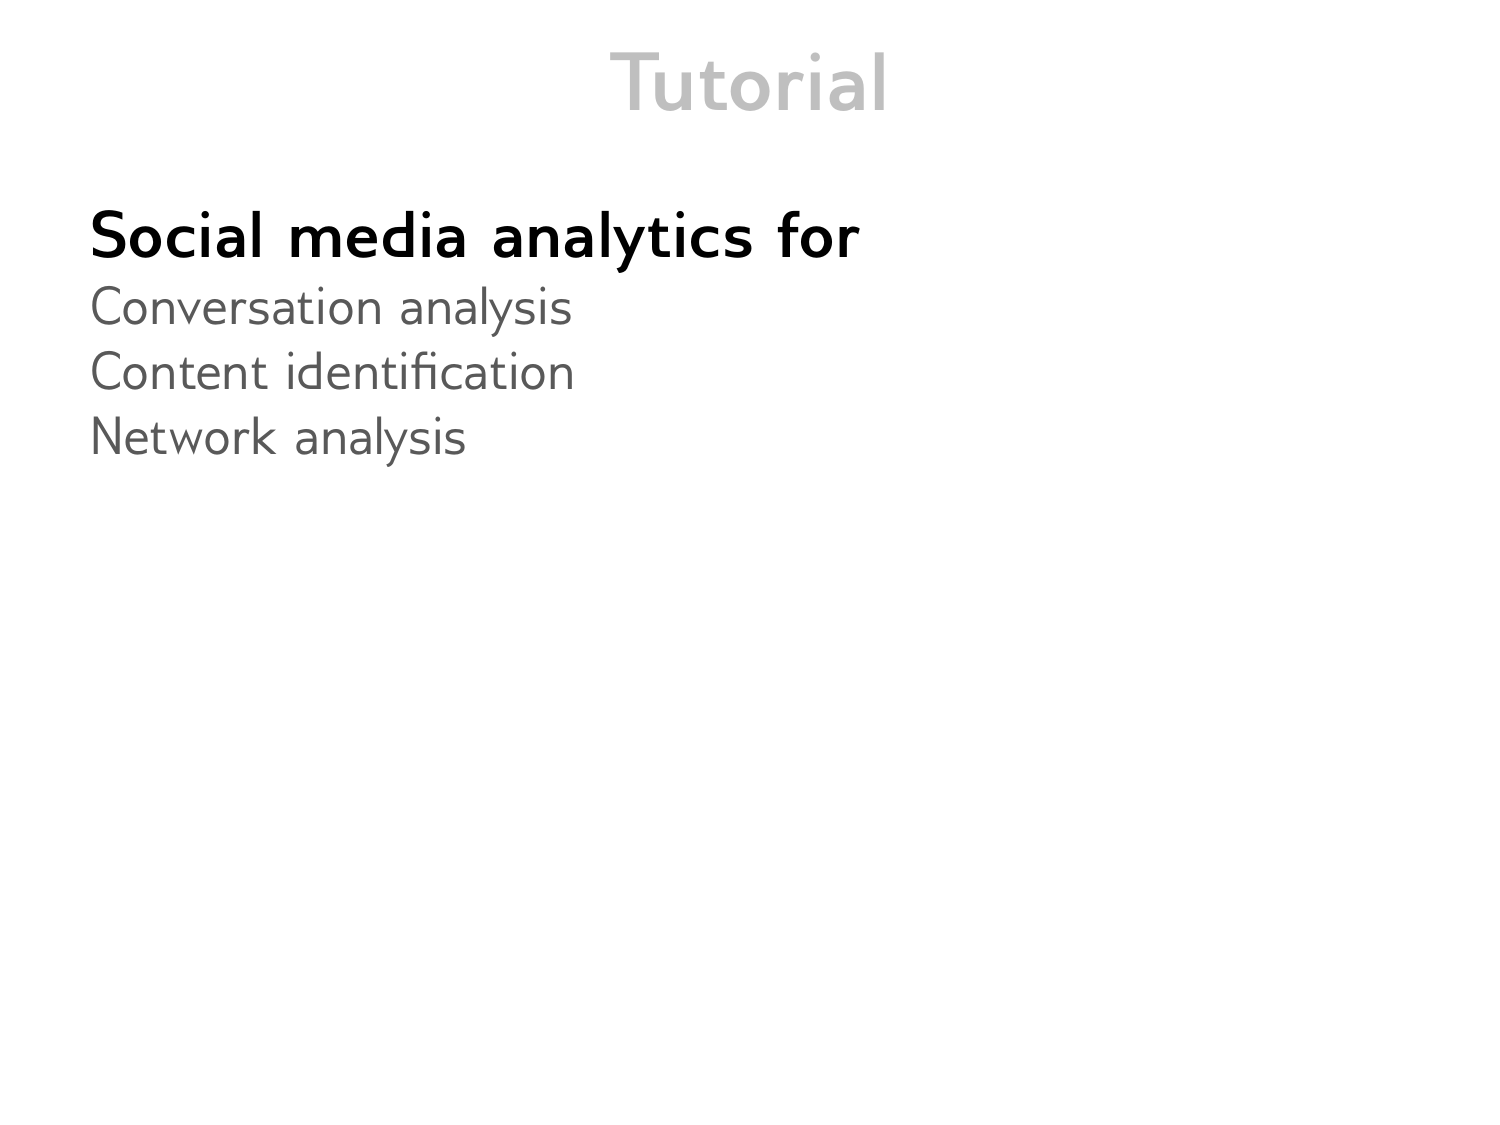

# Tutorial
Social media analytics for
Conversation analysis
Content identification
Network analysis